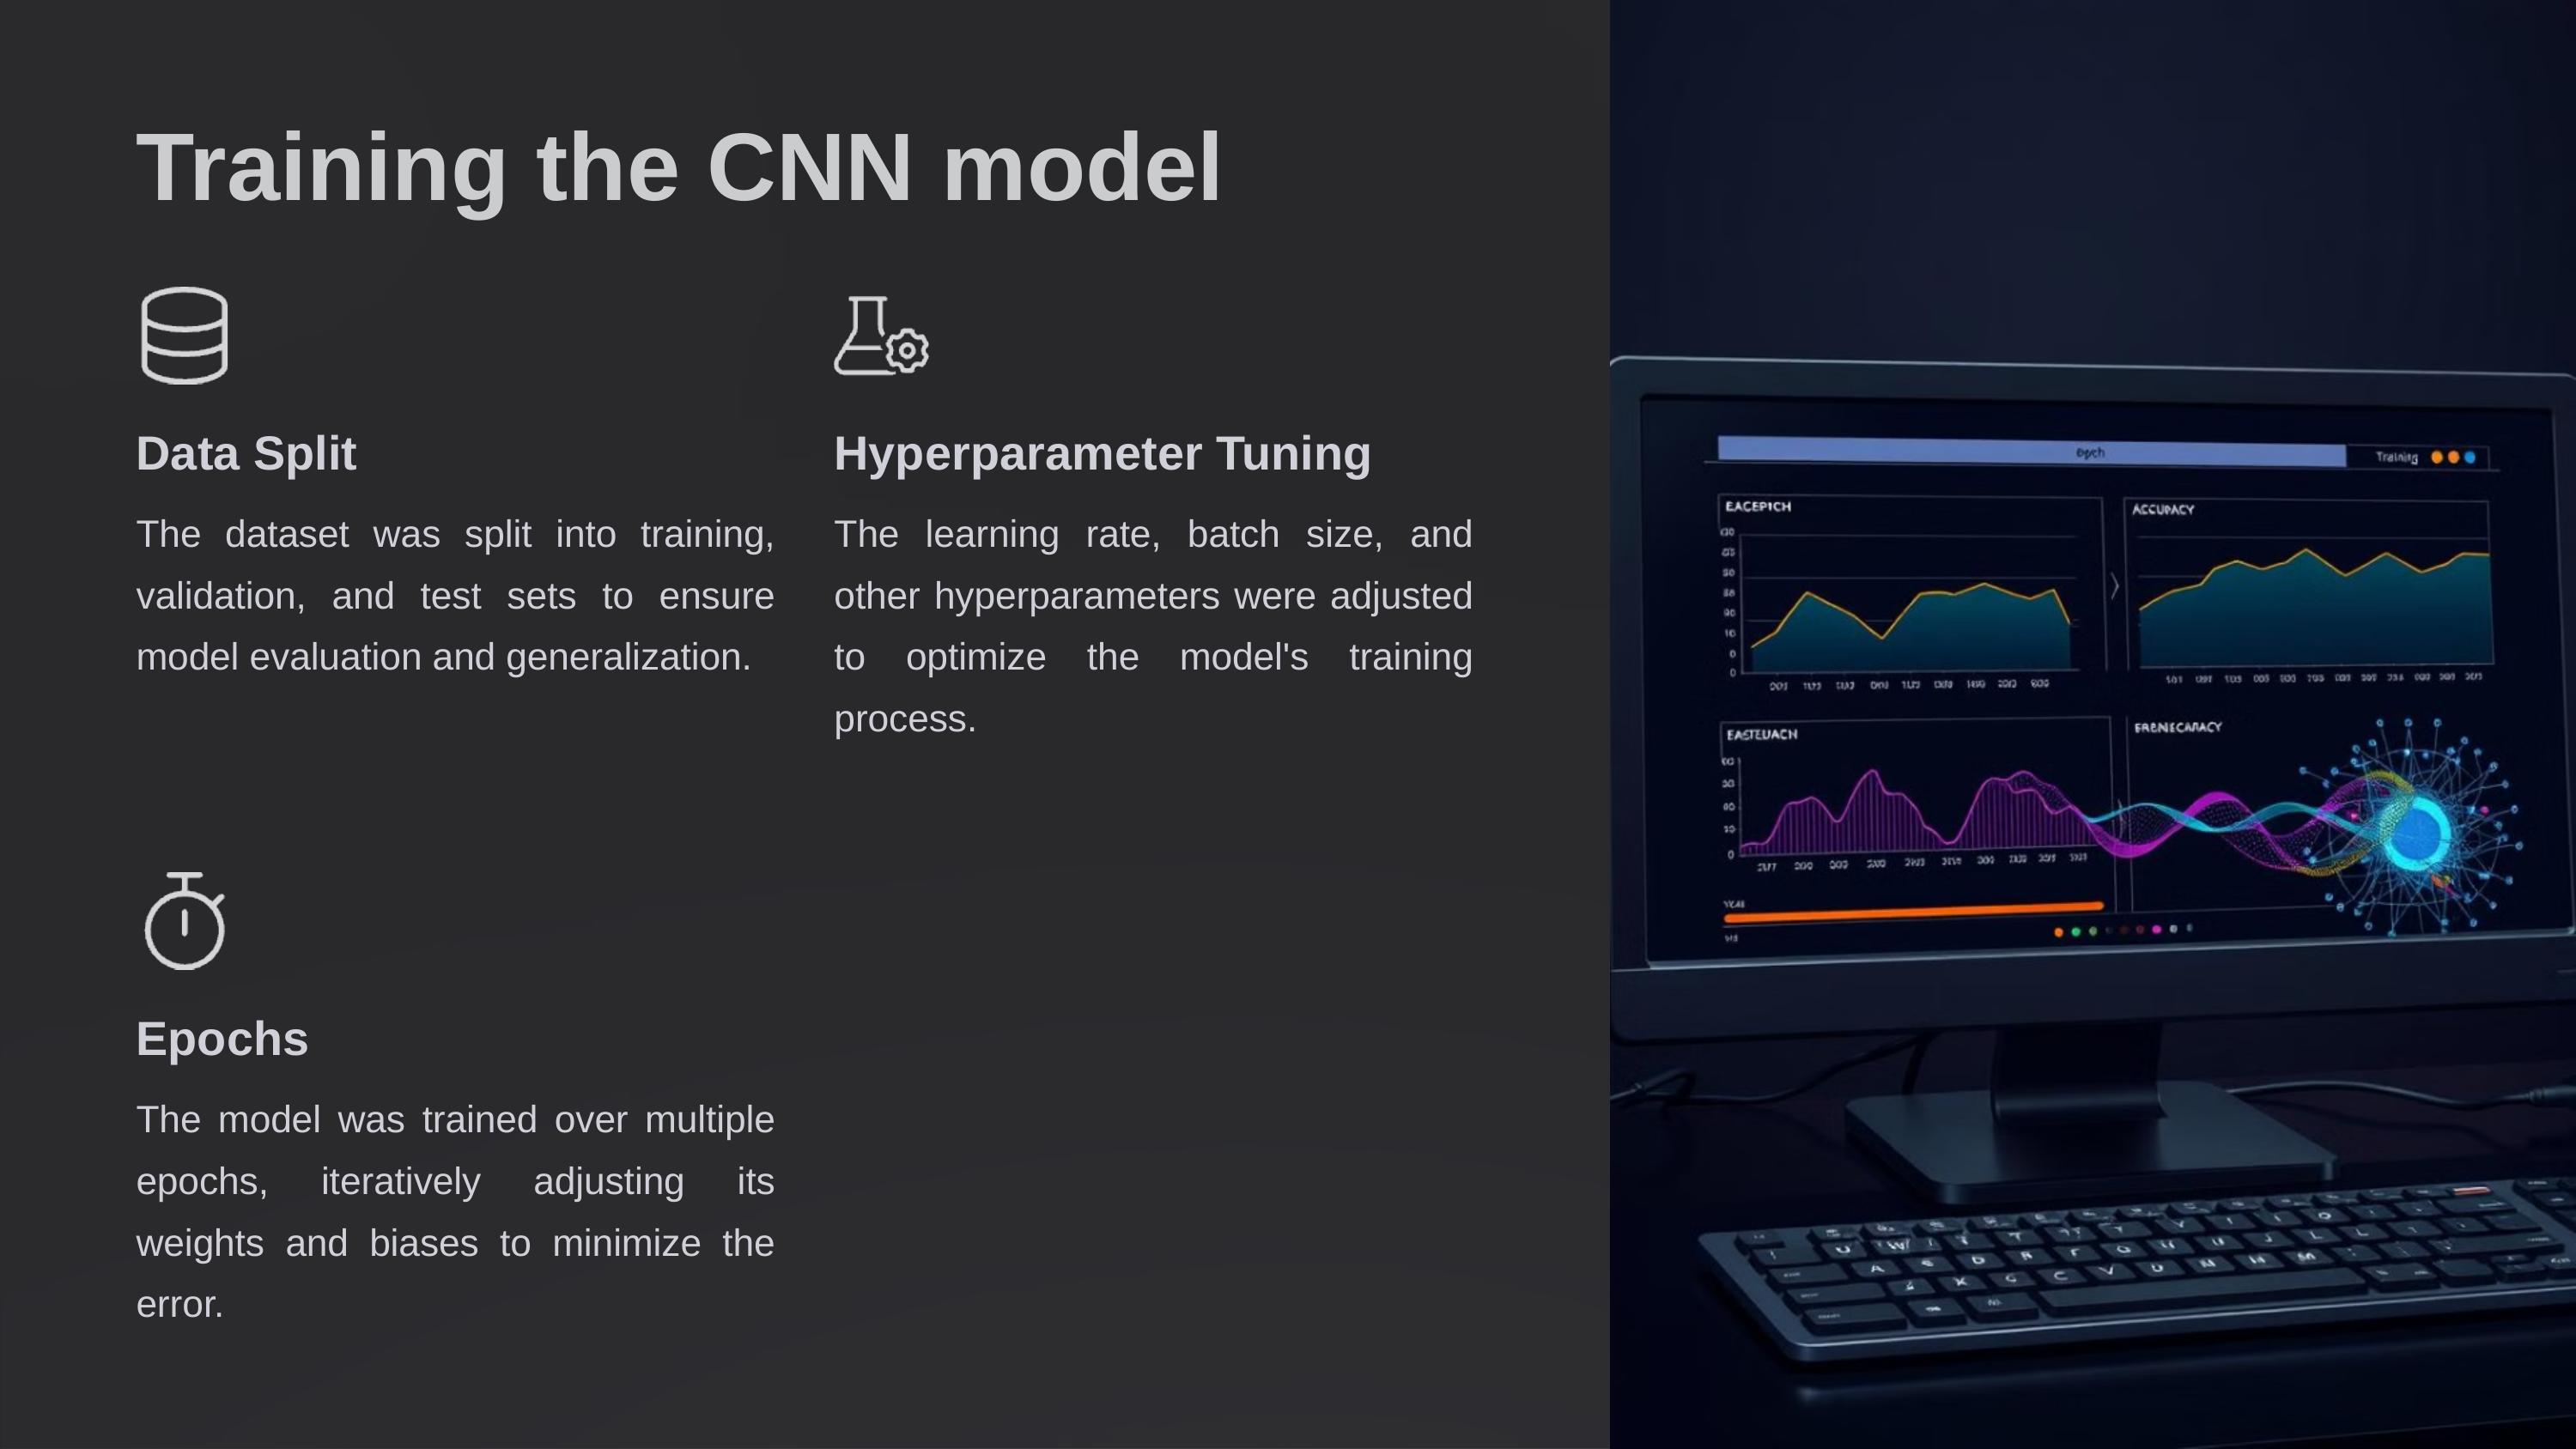

Training the CNN model

Data Split
Hyperparameter Tuning
The dataset was split into training, validation, and test sets to ensure model evaluation and generalization.
The learning rate, batch size, and other hyperparameters were adjusted to optimize the model's training process.

Epochs
The model was trained over multiple epochs, iteratively adjusting its weights and biases to minimize the error.